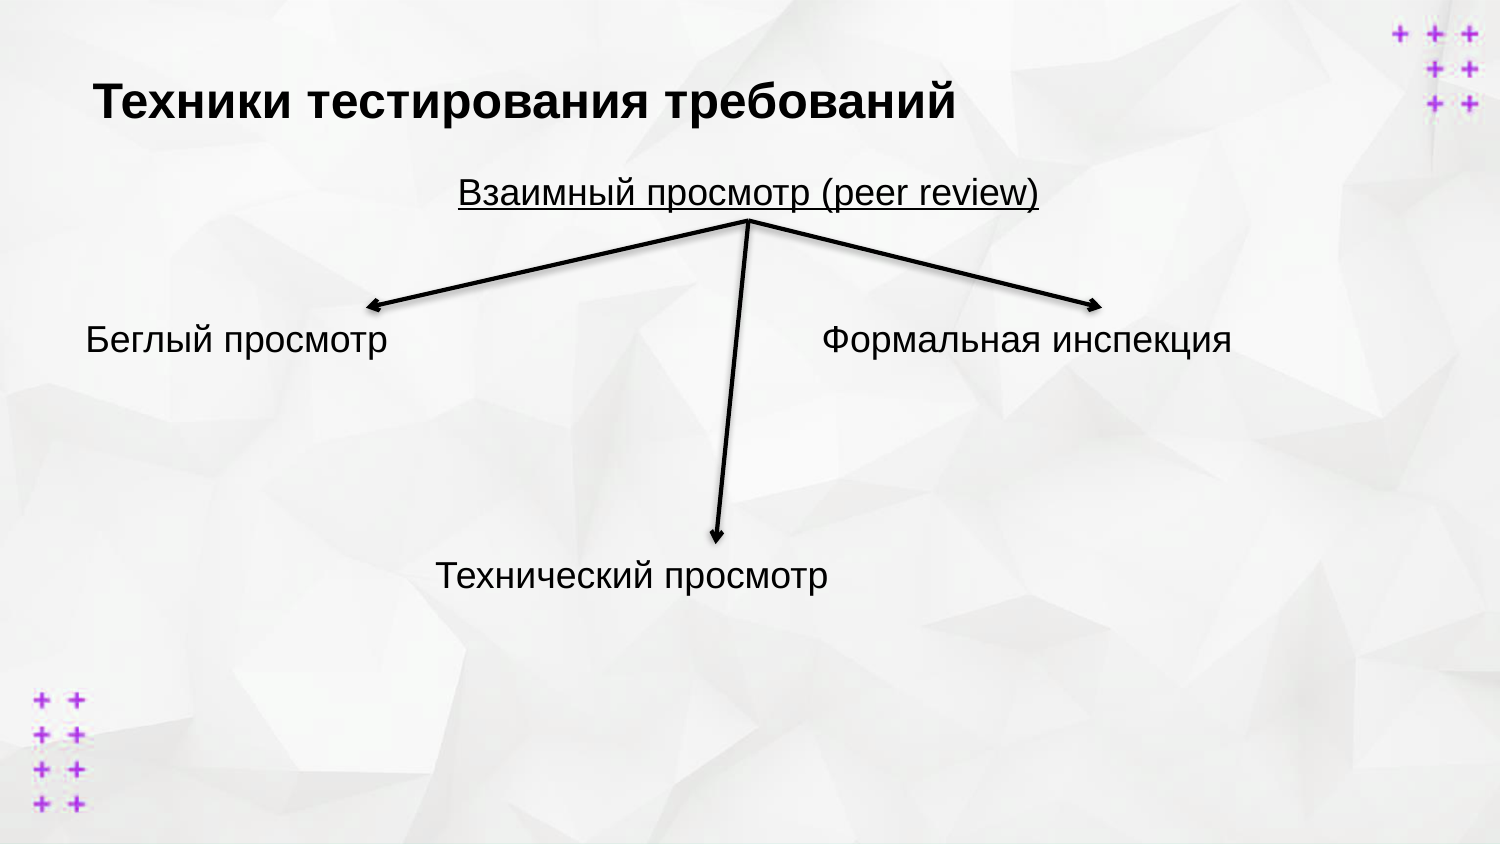

Техники тестирования требований
Взаимный просмотр (peer review)
Беглый просмотр
Формальная инспекция
Технический просмотр